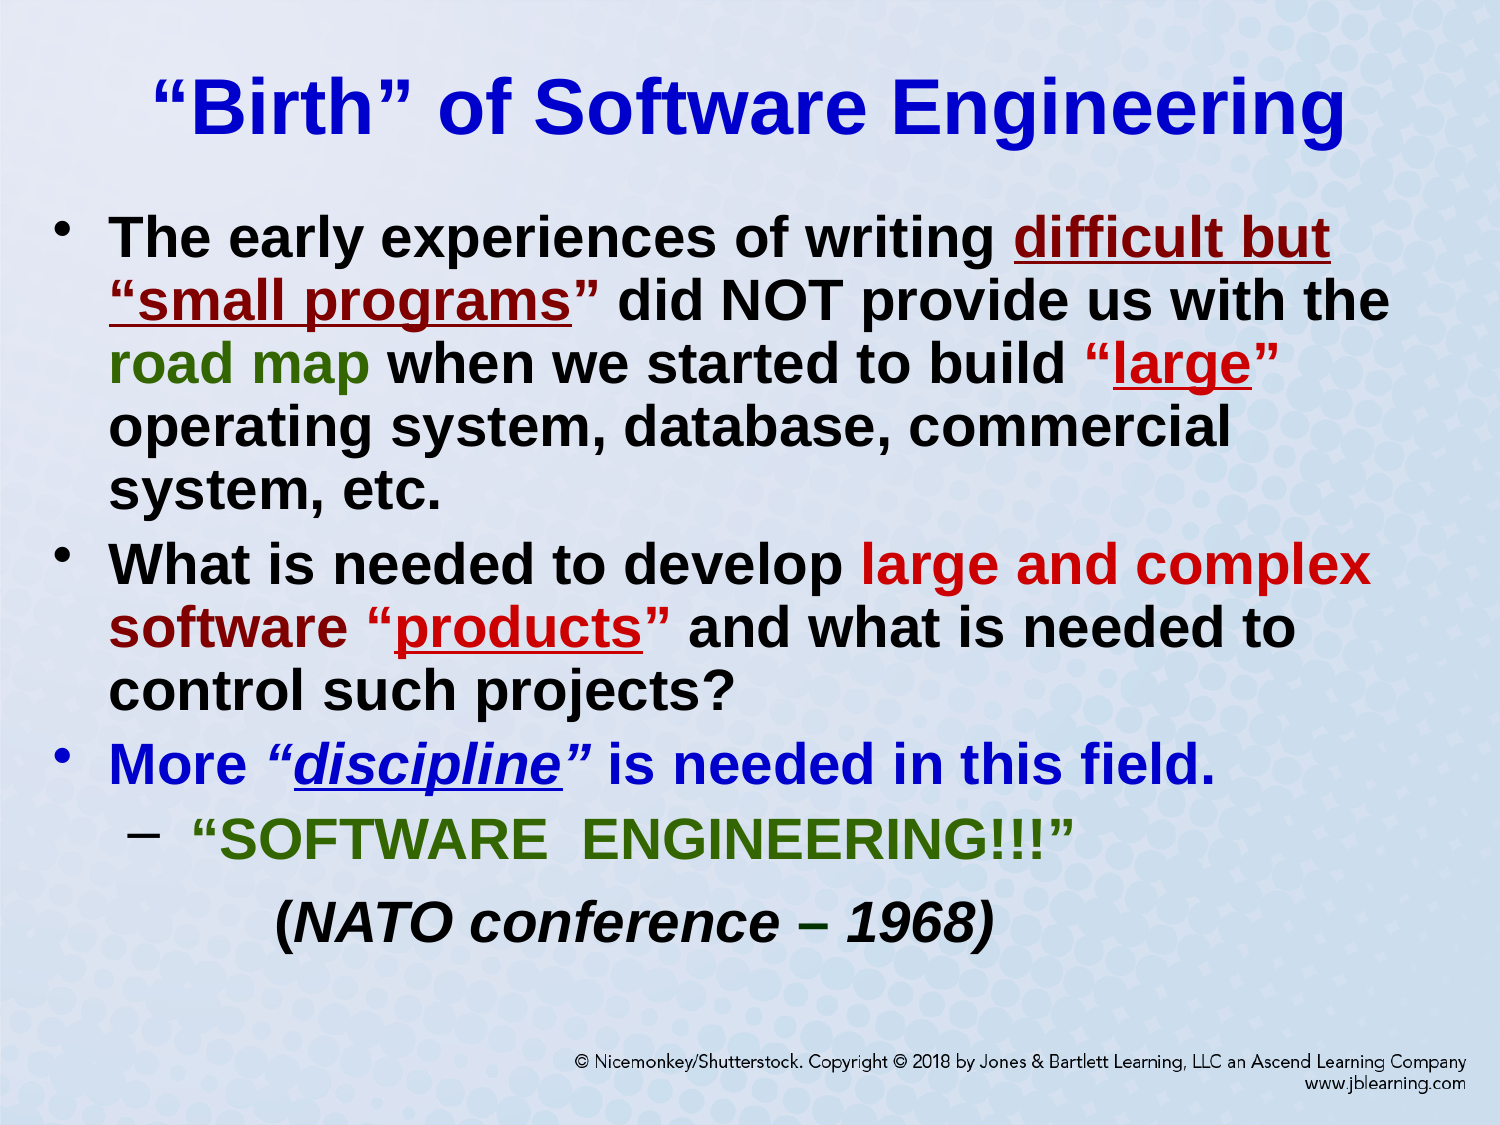

# “Birth” of Software Engineering
The early experiences of writing difficult but “small programs” did NOT provide us with the road map when we started to build “large” operating system, database, commercial system, etc.
What is needed to develop large and complex software “products” and what is needed to control such projects?
More “discipline” is needed in this field.
 “SOFTWARE  ENGINEERING!!!”
            (NATO conference – 1968)